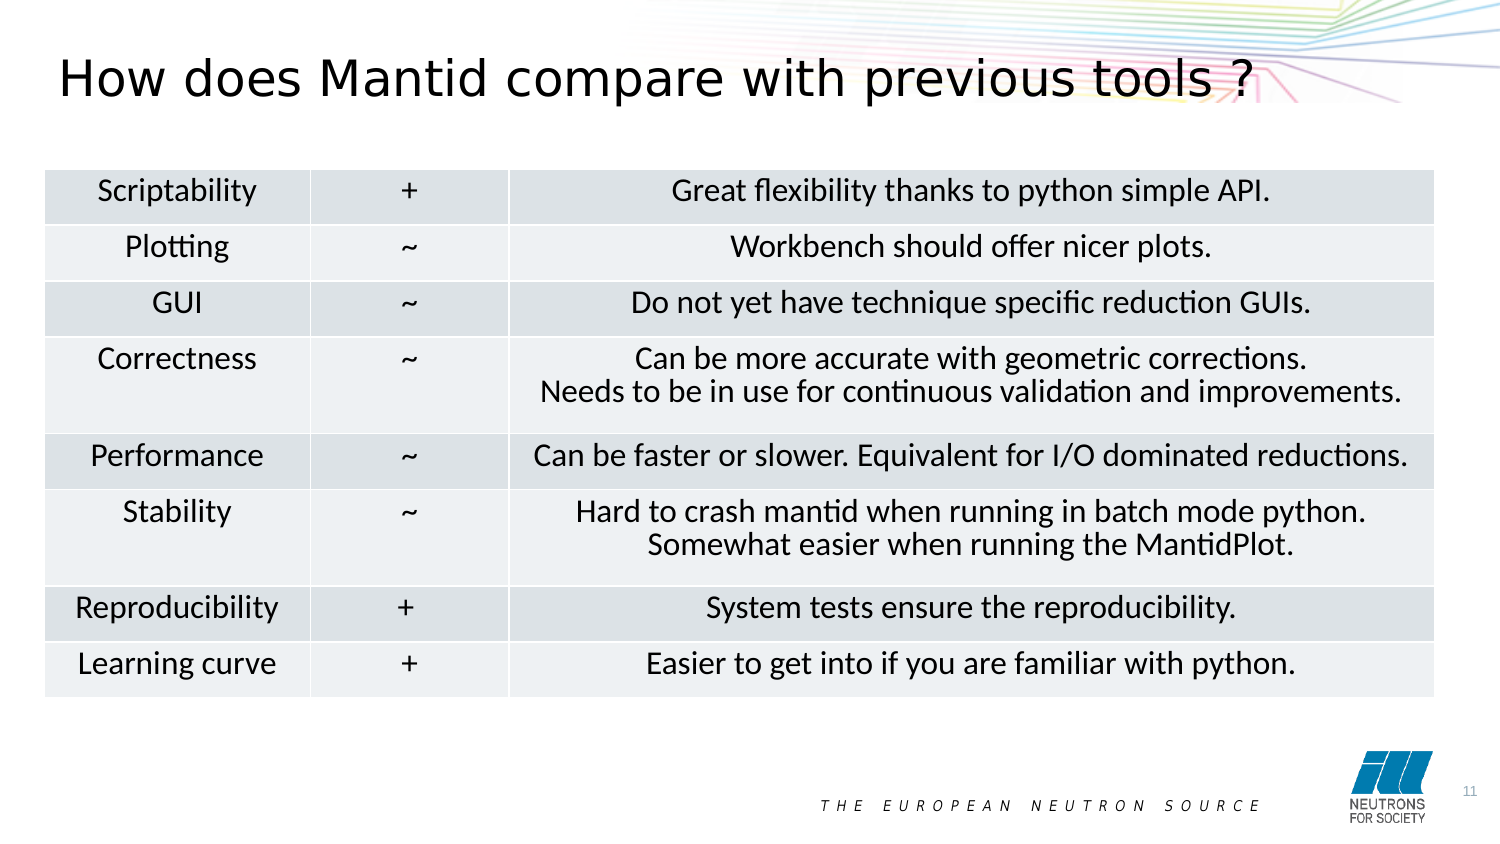

How does Mantid compare with previous tools ?
| Scriptability | + | Great flexibility thanks to python simple API. |
| --- | --- | --- |
| Plotting | ~ | Workbench should offer nicer plots. |
| GUI | ~ | Do not yet have technique specific reduction GUIs. |
| Correctness | ~ | Can be more accurate with geometric corrections. Needs to be in use for continuous validation and improvements. |
| Performance | ~ | Can be faster or slower. Equivalent for I/O dominated reductions. |
| Stability | ~ | Hard to crash mantid when running in batch mode python. Somewhat easier when running the MantidPlot. |
| Reproducibility | + | System tests ensure the reproducibility. |
| Learning curve | + | Easier to get into if you are familiar with python. |